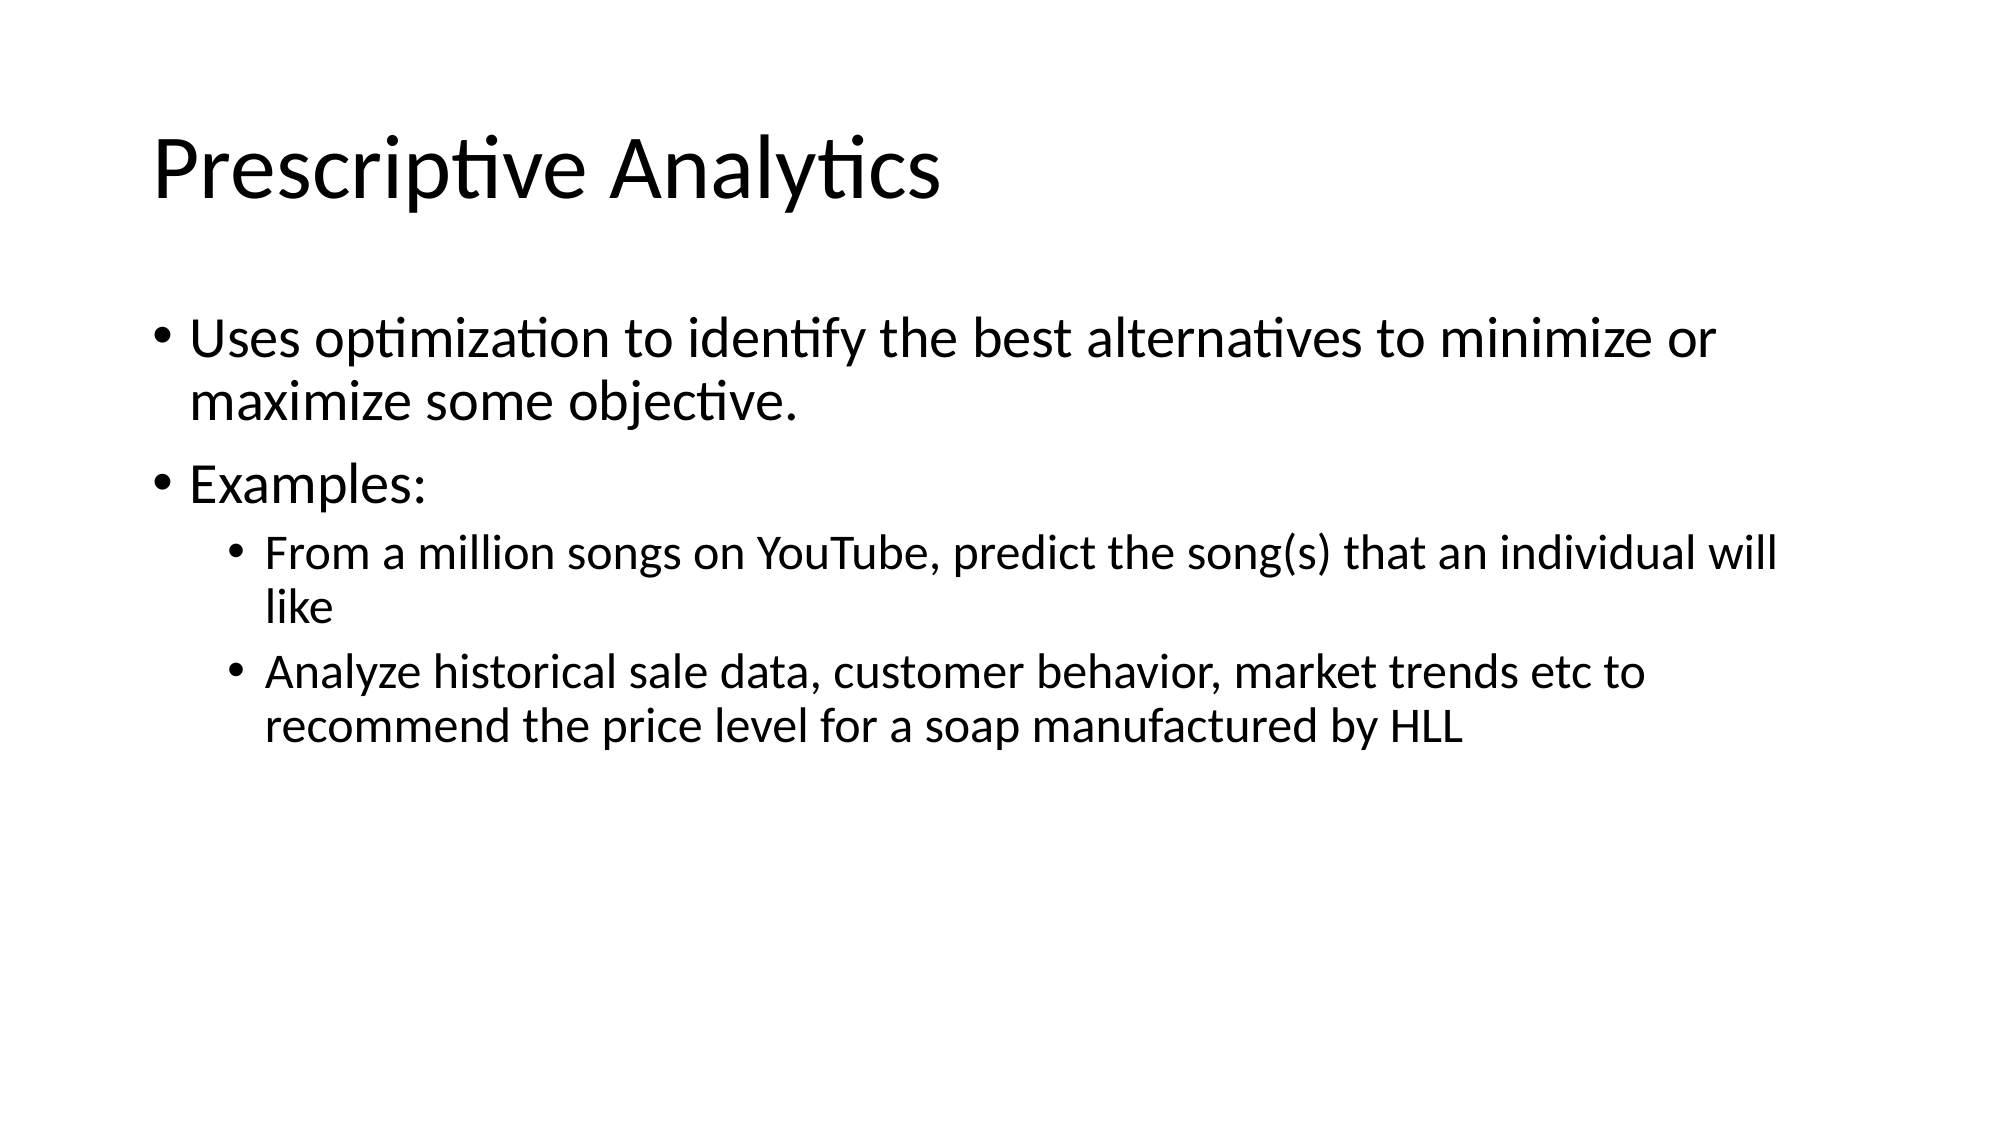

# Prescriptive Analytics
Uses optimization to identify the best alternatives to minimize or maximize some objective.
Examples:
From a million songs on YouTube, predict the song(s) that an individual will like
Analyze historical sale data, customer behavior, market trends etc to recommend the price level for a soap manufactured by HLL